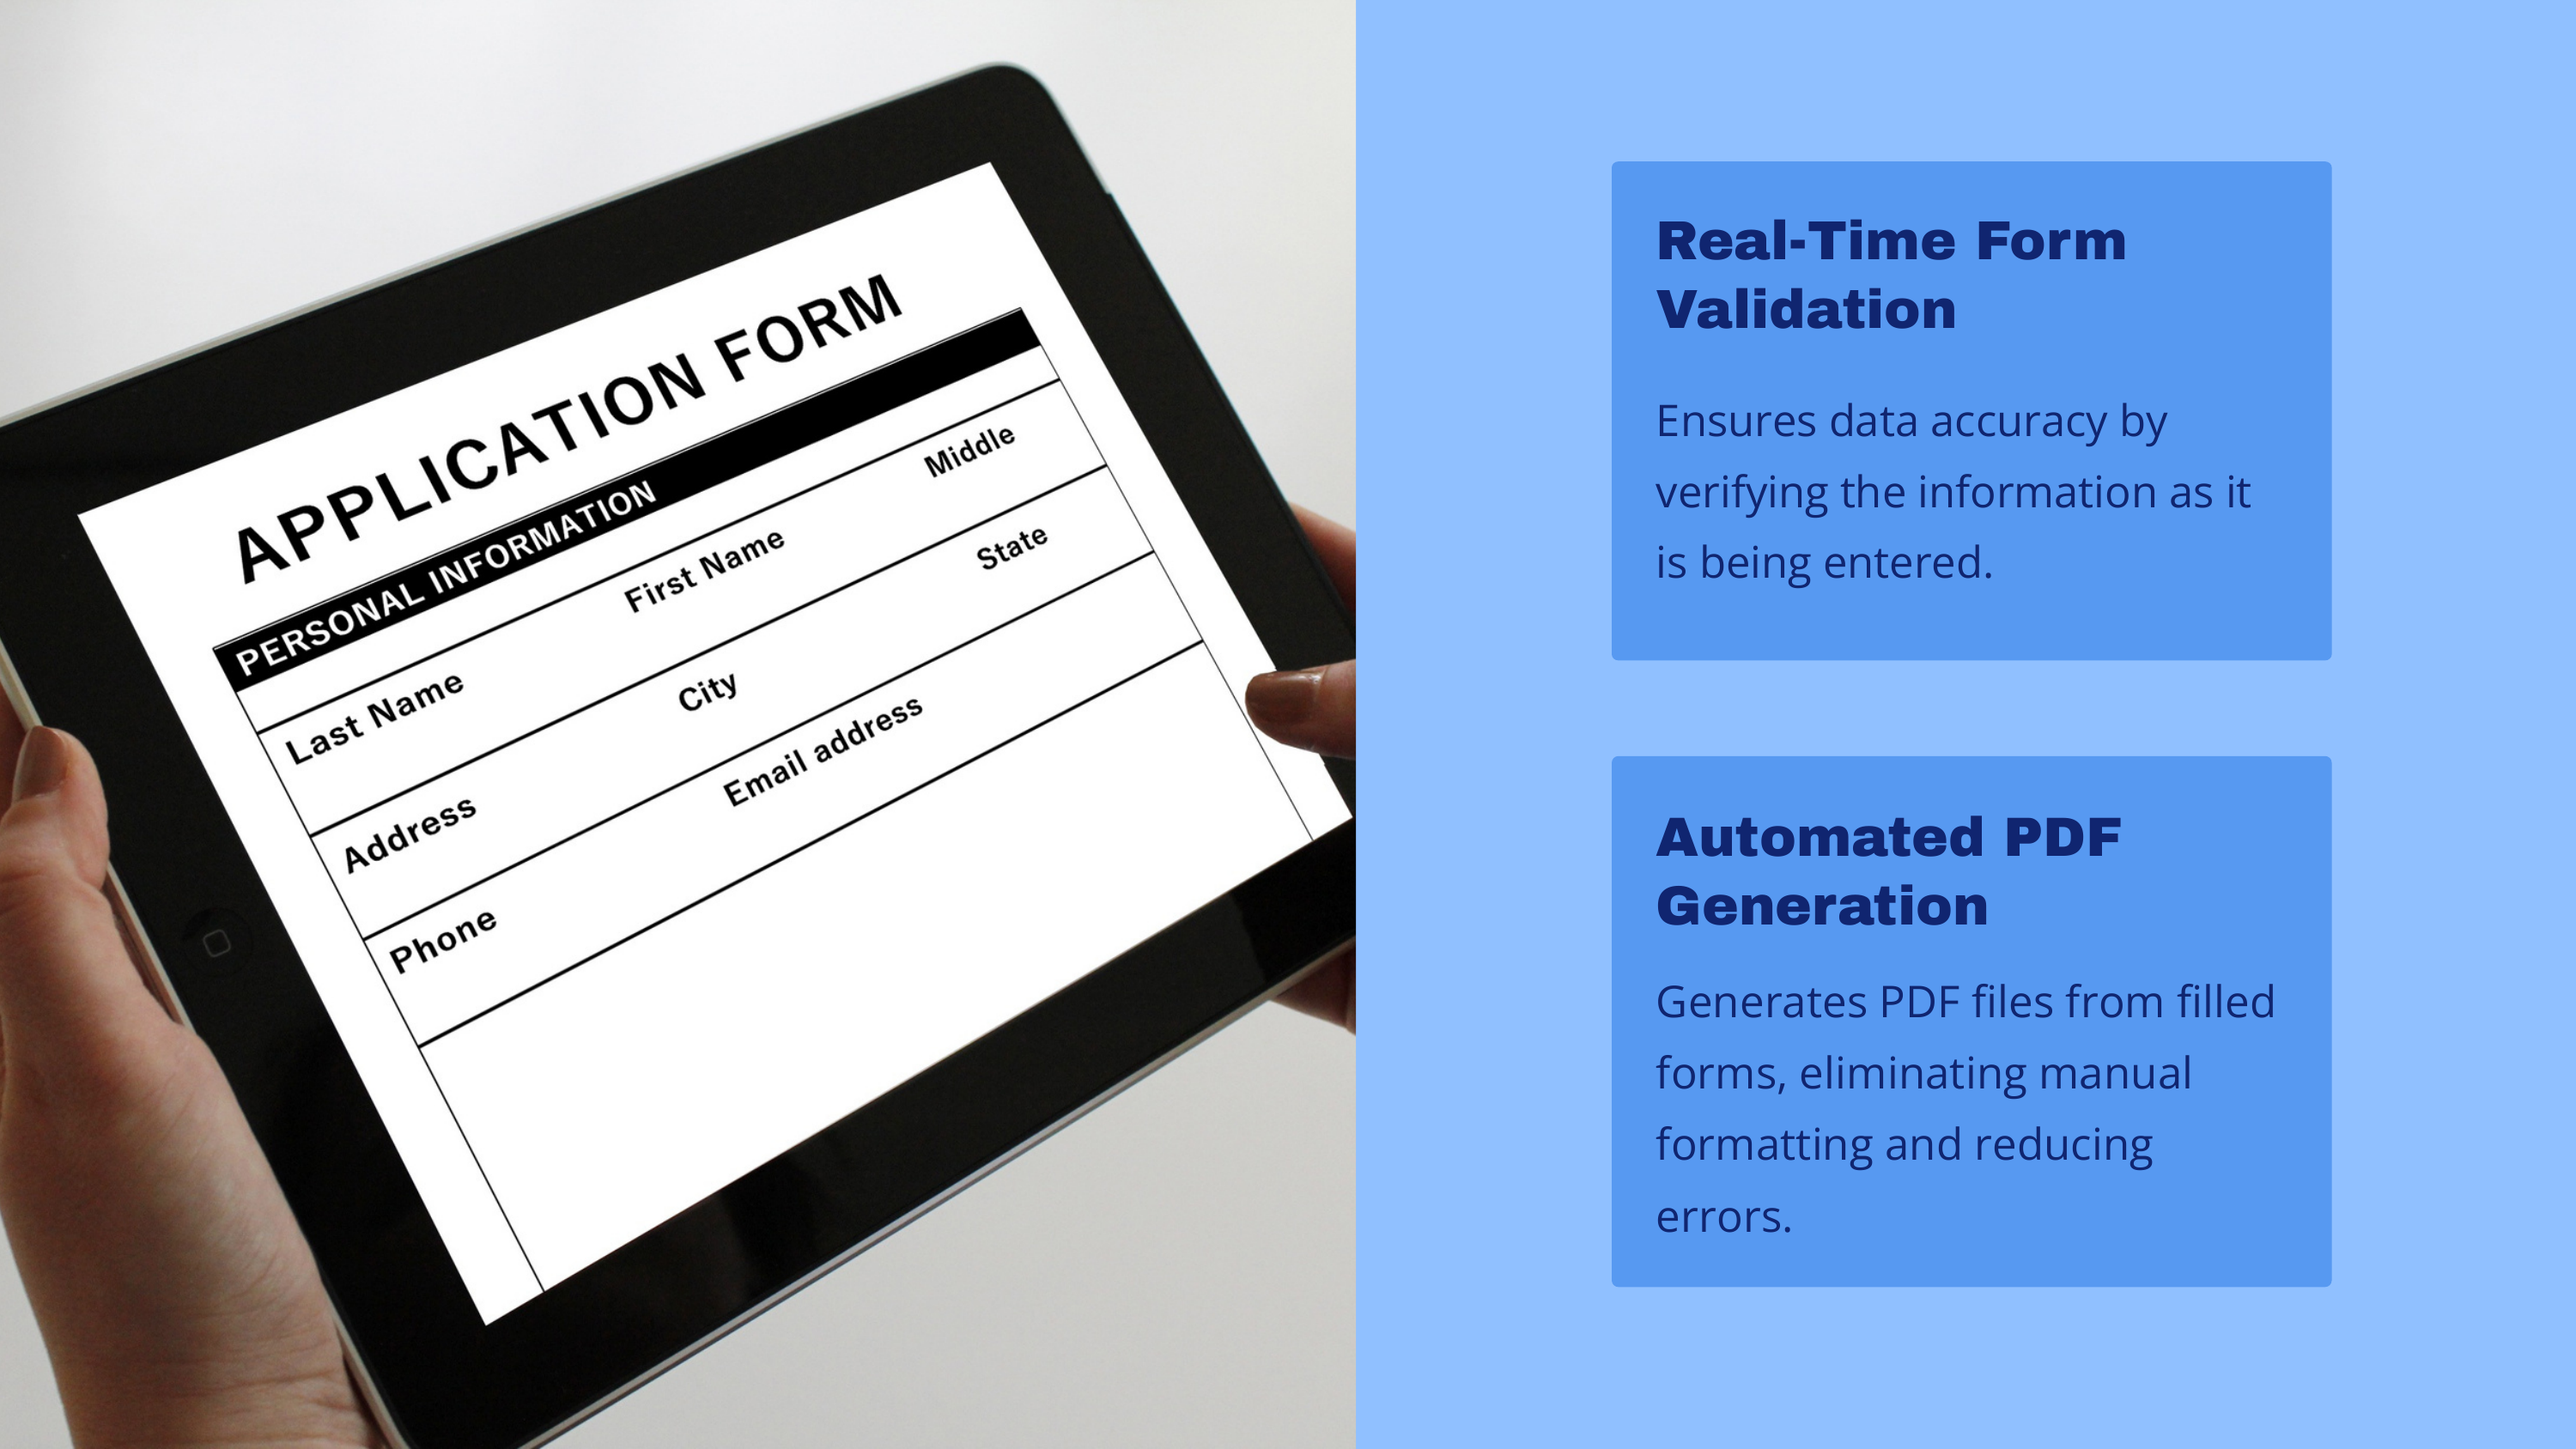

Real-Time Form Validation
Ensures data accuracy by verifying the information as it is being entered.

Automated PDF Generation
Generates PDF files from filled forms, eliminating manual formatting and reducing errors.